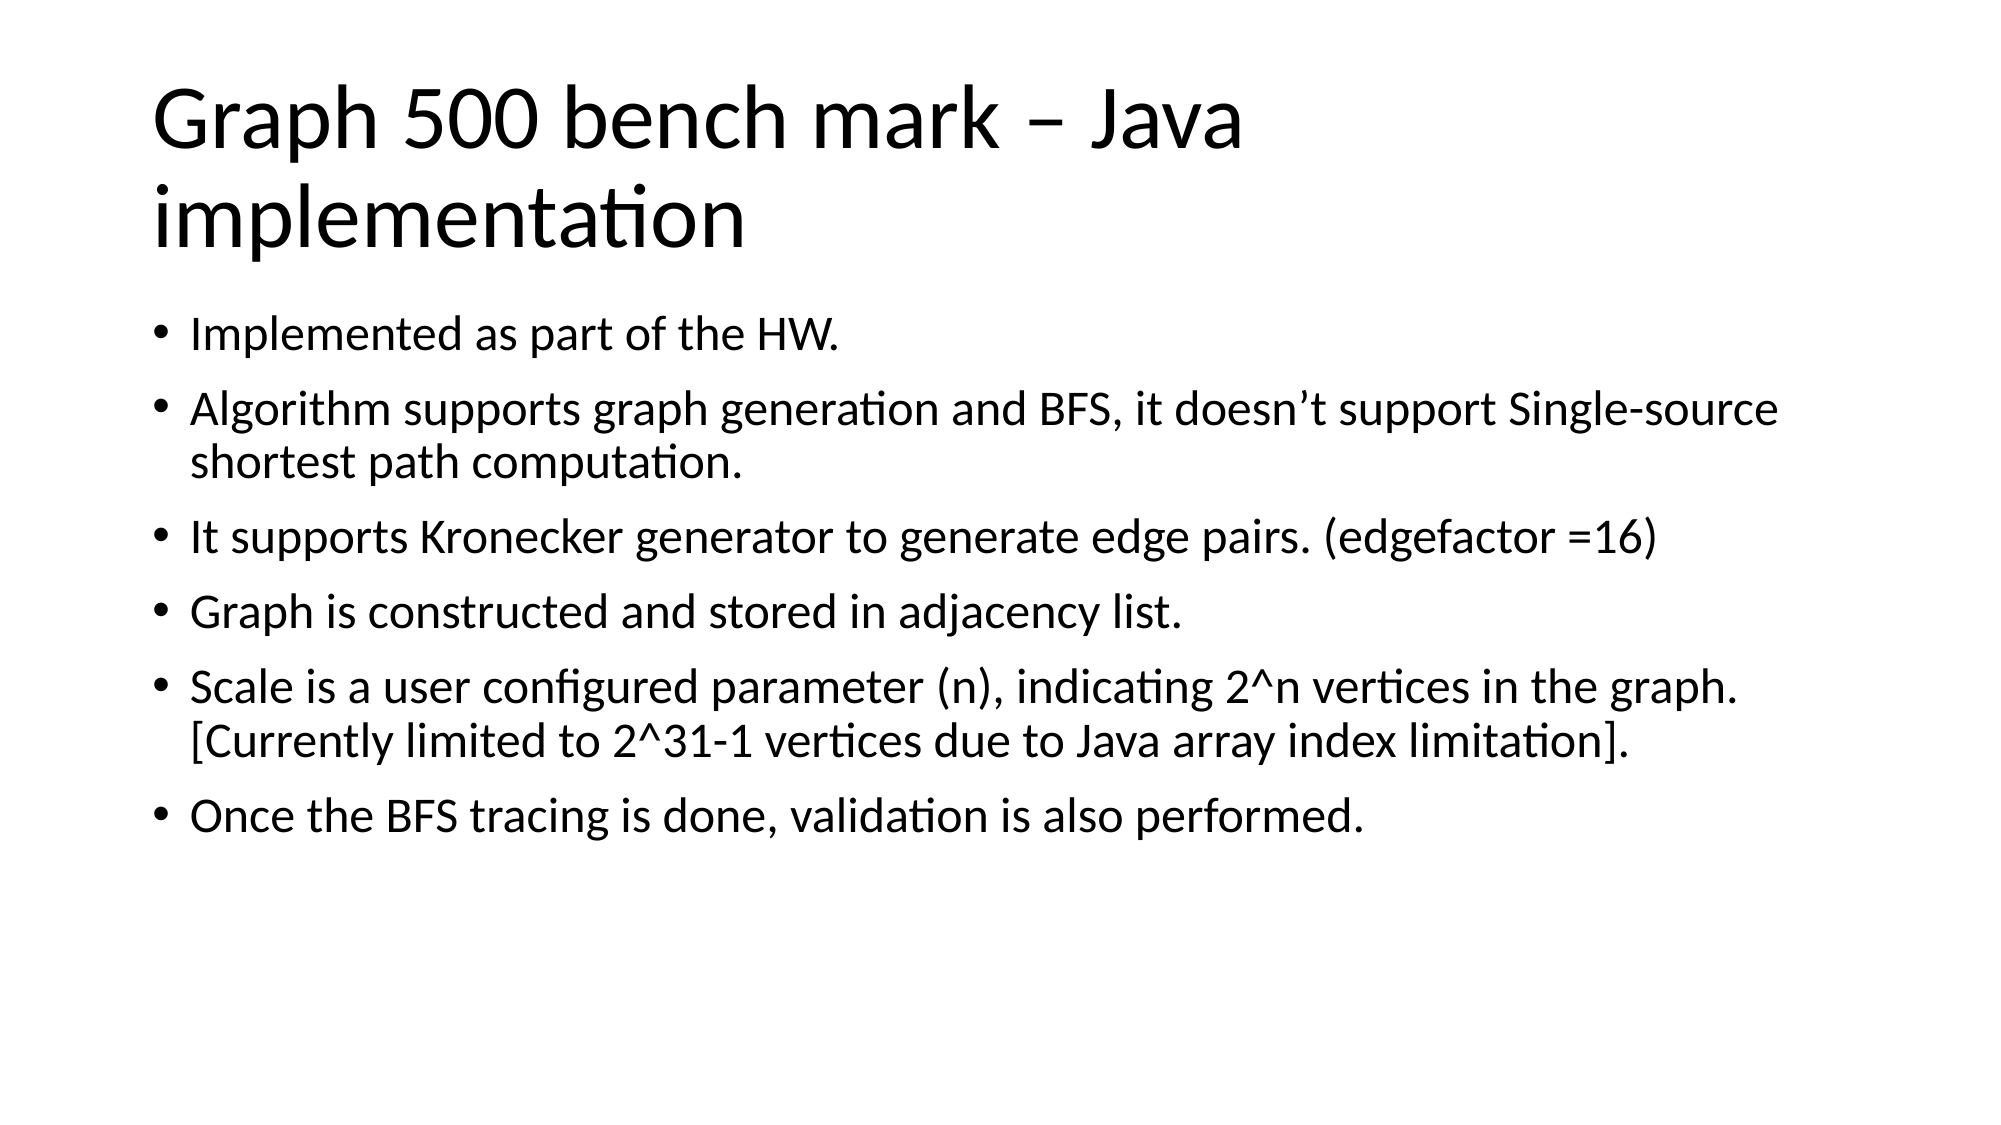

# Graph 500 bench mark – Java implementation
Implemented as part of the HW.
Algorithm supports graph generation and BFS, it doesn’t support Single-source shortest path computation.
It supports Kronecker generator to generate edge pairs. (edgefactor =16)
Graph is constructed and stored in adjacency list.
Scale is a user configured parameter (n), indicating 2^n vertices in the graph. [Currently limited to 2^31-1 vertices due to Java array index limitation].
Once the BFS tracing is done, validation is also performed.